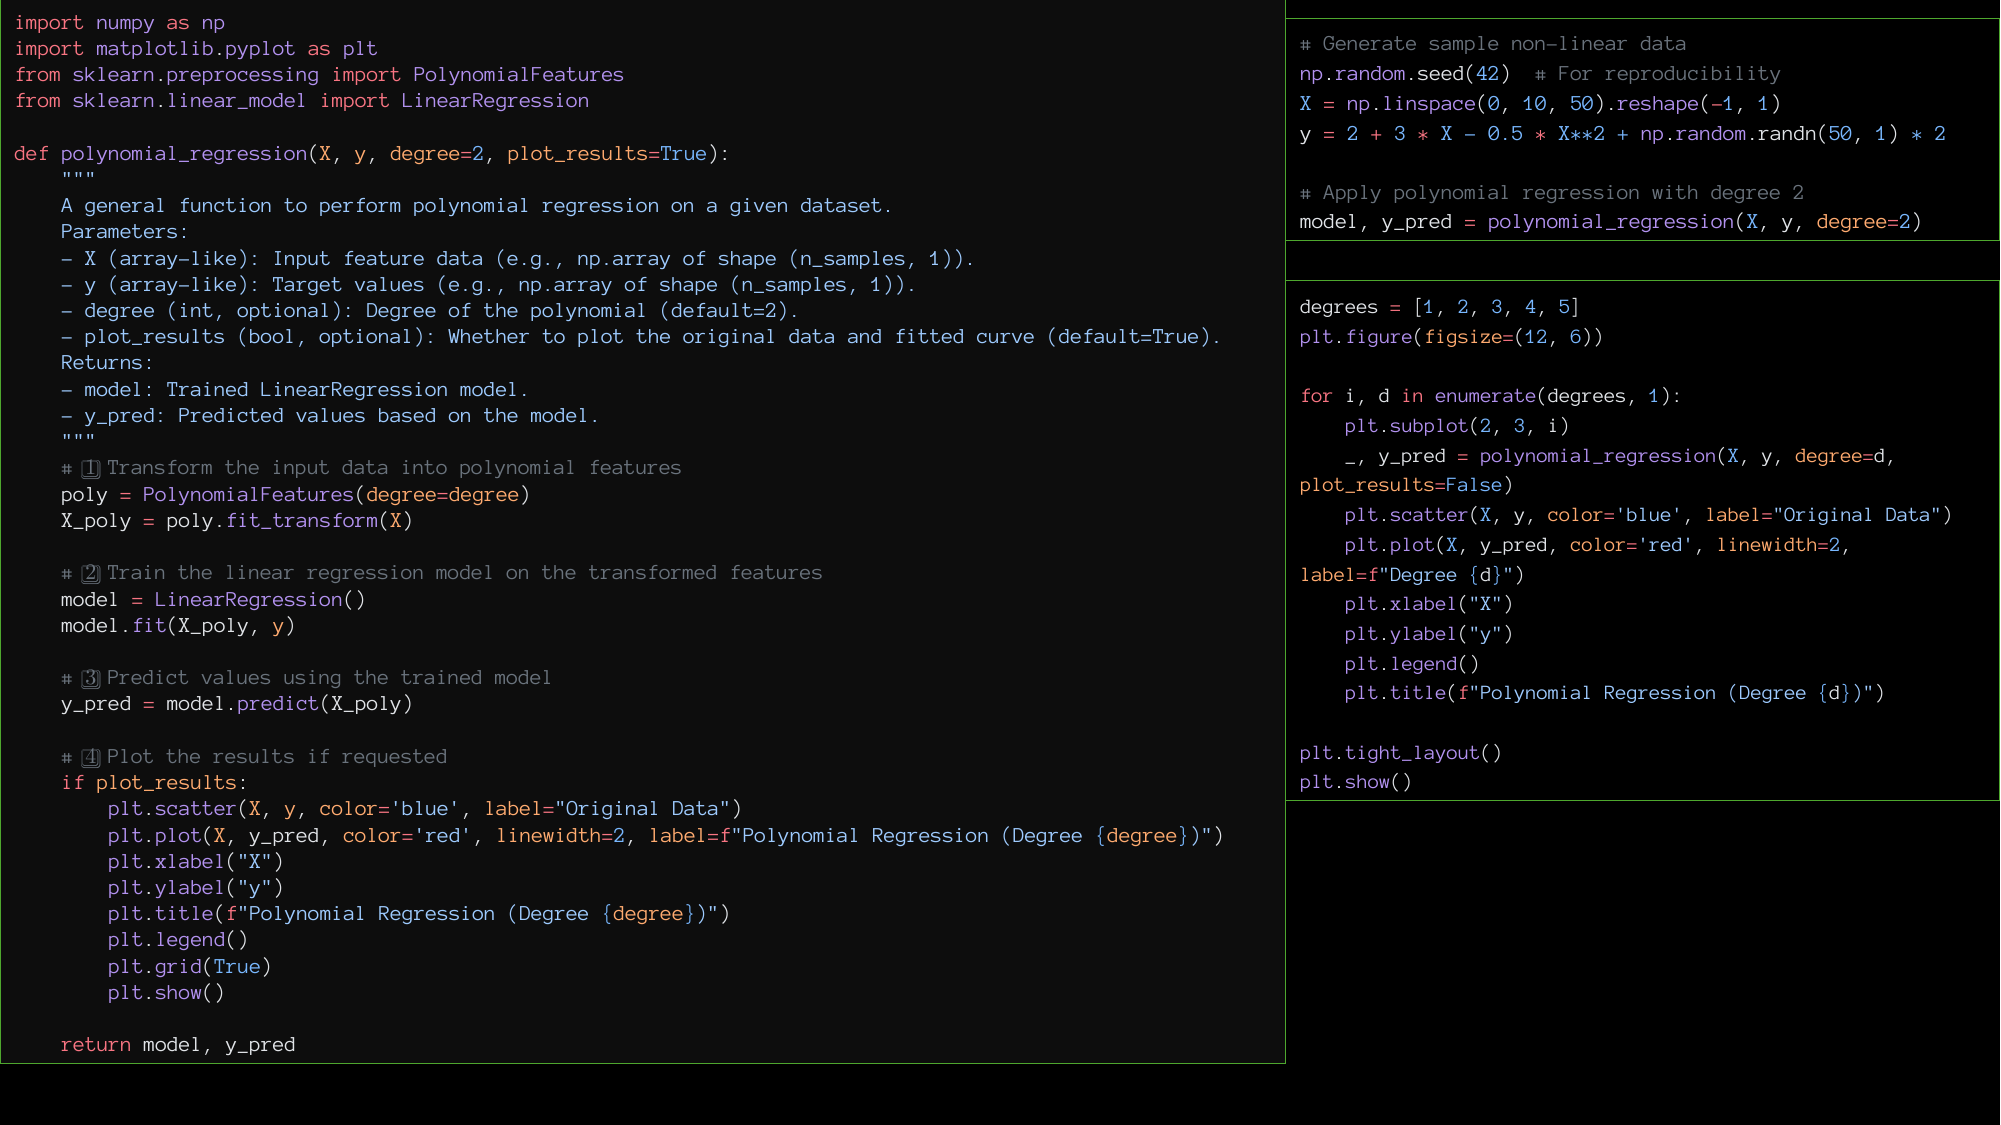

import numpy as np
import matplotlib.pyplot as plt
from sklearn.preprocessing import PolynomialFeatures
from sklearn.linear_model import LinearRegression
def polynomial_regression(X, y, degree=2, plot_results=True):
    """
    A general function to perform polynomial regression on a given dataset.
    Parameters:
    - X (array-like): Input feature data (e.g., np.array of shape (n_samples, 1)).
    - y (array-like): Target values (e.g., np.array of shape (n_samples, 1)).
    - degree (int, optional): Degree of the polynomial (default=2).
    - plot_results (bool, optional): Whether to plot the original data and fitted curve (default=True).
    Returns:
    - model: Trained LinearRegression model.
    - y_pred: Predicted values based on the model.
    """
    # 1️⃣ Transform the input data into polynomial features
    poly = PolynomialFeatures(degree=degree)
    X_poly = poly.fit_transform(X)

    # 2️⃣ Train the linear regression model on the transformed features
    model = LinearRegression()
    model.fit(X_poly, y)

    # 3️⃣ Predict values using the trained model
    y_pred = model.predict(X_poly)

    # 4️⃣ Plot the results if requested
    if plot_results:
        plt.scatter(X, y, color='blue', label="Original Data")
        plt.plot(X, y_pred, color='red', linewidth=2, label=f"Polynomial Regression (Degree {degree})")
        plt.xlabel("X")
        plt.ylabel("y")
        plt.title(f"Polynomial Regression (Degree {degree})")
        plt.legend()
        plt.grid(True)
        plt.show()

    return model, y_pred
# Generate sample non-linear data
np.random.seed(42)  # For reproducibility
X = np.linspace(0, 10, 50).reshape(-1, 1)
y = 2 + 3 * X - 0.5 * X**2 + np.random.randn(50, 1) * 2
# Apply polynomial regression with degree 2
model, y_pred = polynomial_regression(X, y, degree=2)
degrees = [1, 2, 3, 4, 5]
plt.figure(figsize=(12, 6))
for i, d in enumerate(degrees, 1):
    plt.subplot(2, 3, i)
    _, y_pred = polynomial_regression(X, y, degree=d, plot_results=False)
    plt.scatter(X, y, color='blue', label="Original Data")
    plt.plot(X, y_pred, color='red', linewidth=2, label=f"Degree {d}")
    plt.xlabel("X")
    plt.ylabel("y")
    plt.legend()
    plt.title(f"Polynomial Regression (Degree {d})")
plt.tight_layout()
plt.show()